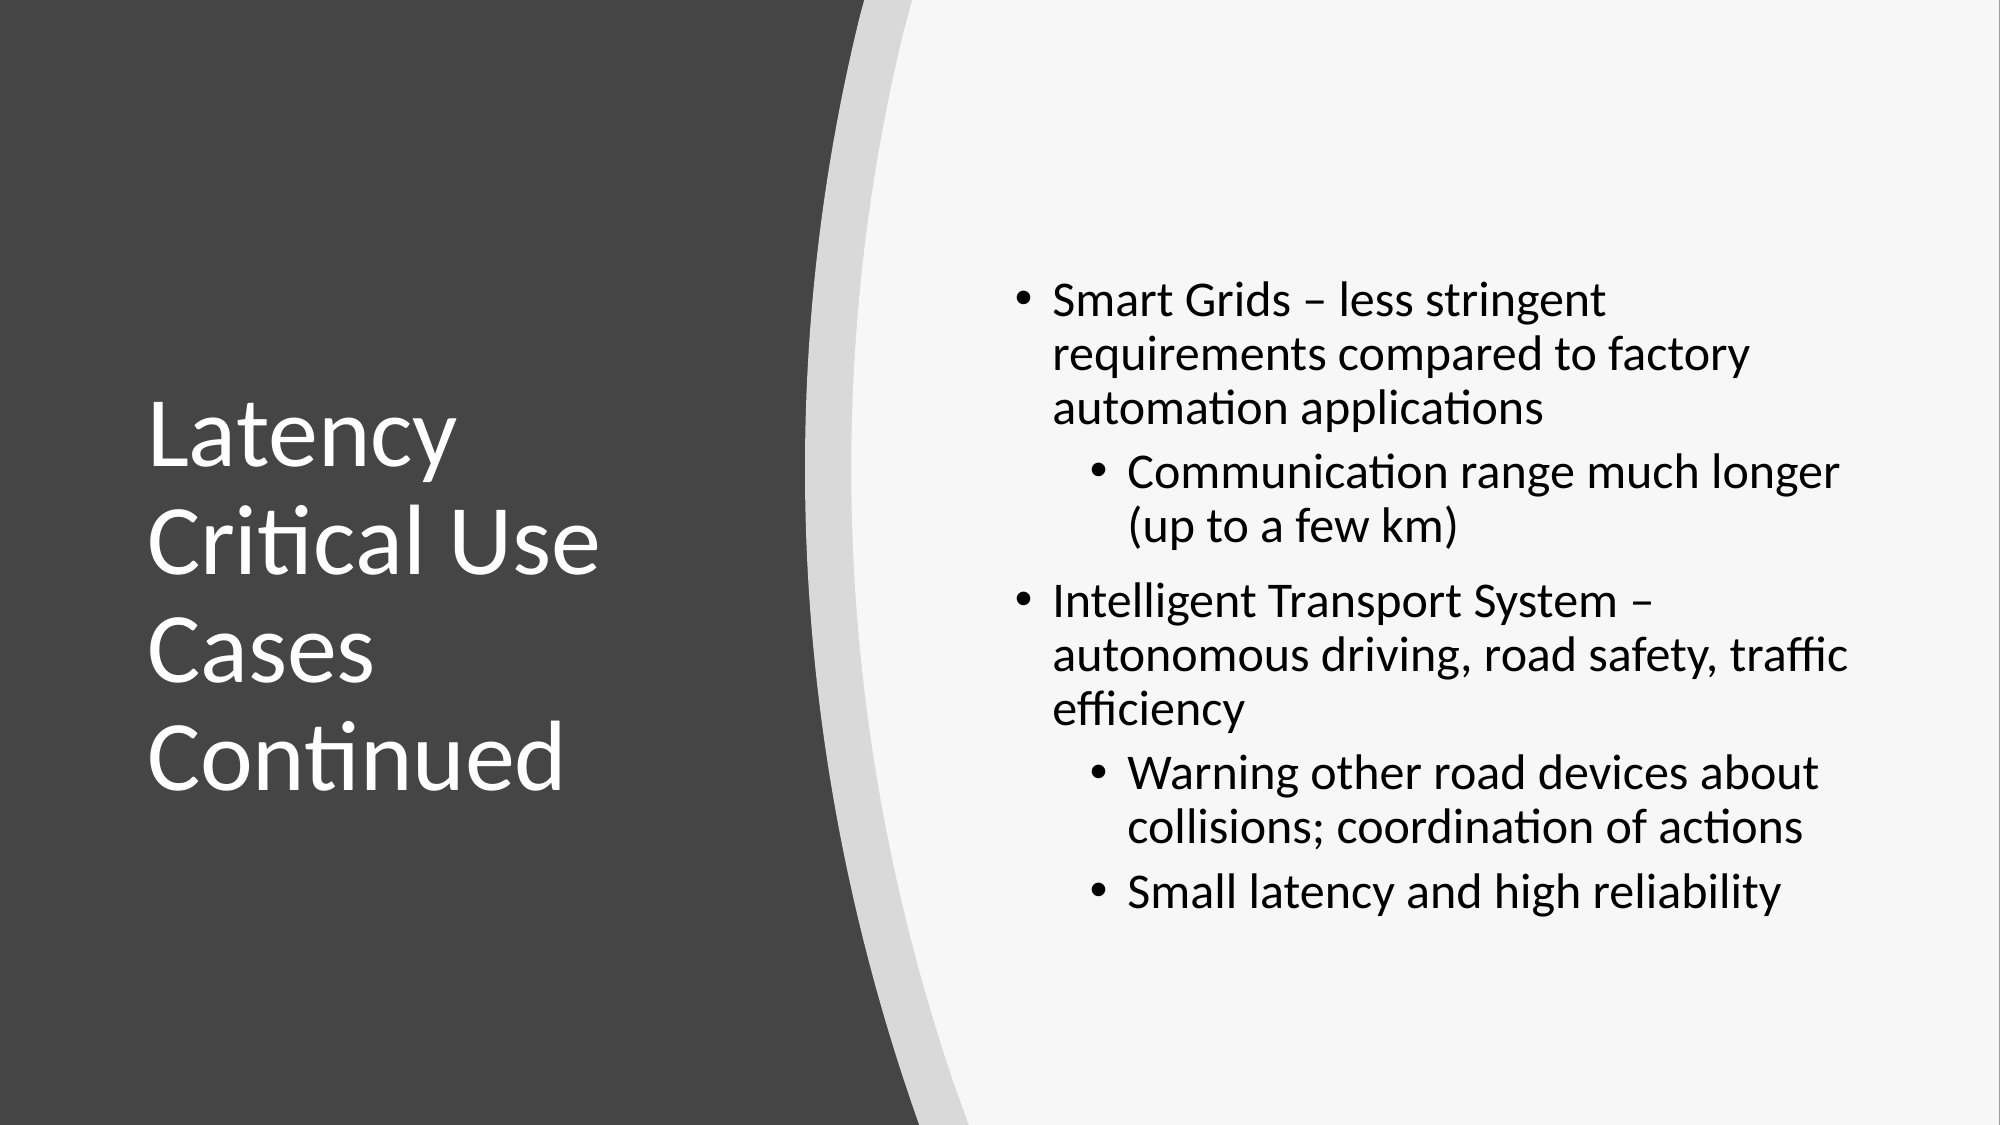

Smart Grids – less stringent requirements compared to factory automation applications
Communication range much longer (up to a few km)
Intelligent Transport System – autonomous driving, road safety, traffic efficiency
Warning other road devices about collisions; coordination of actions
Small latency and high reliability
# Latency Critical Use Cases Continued